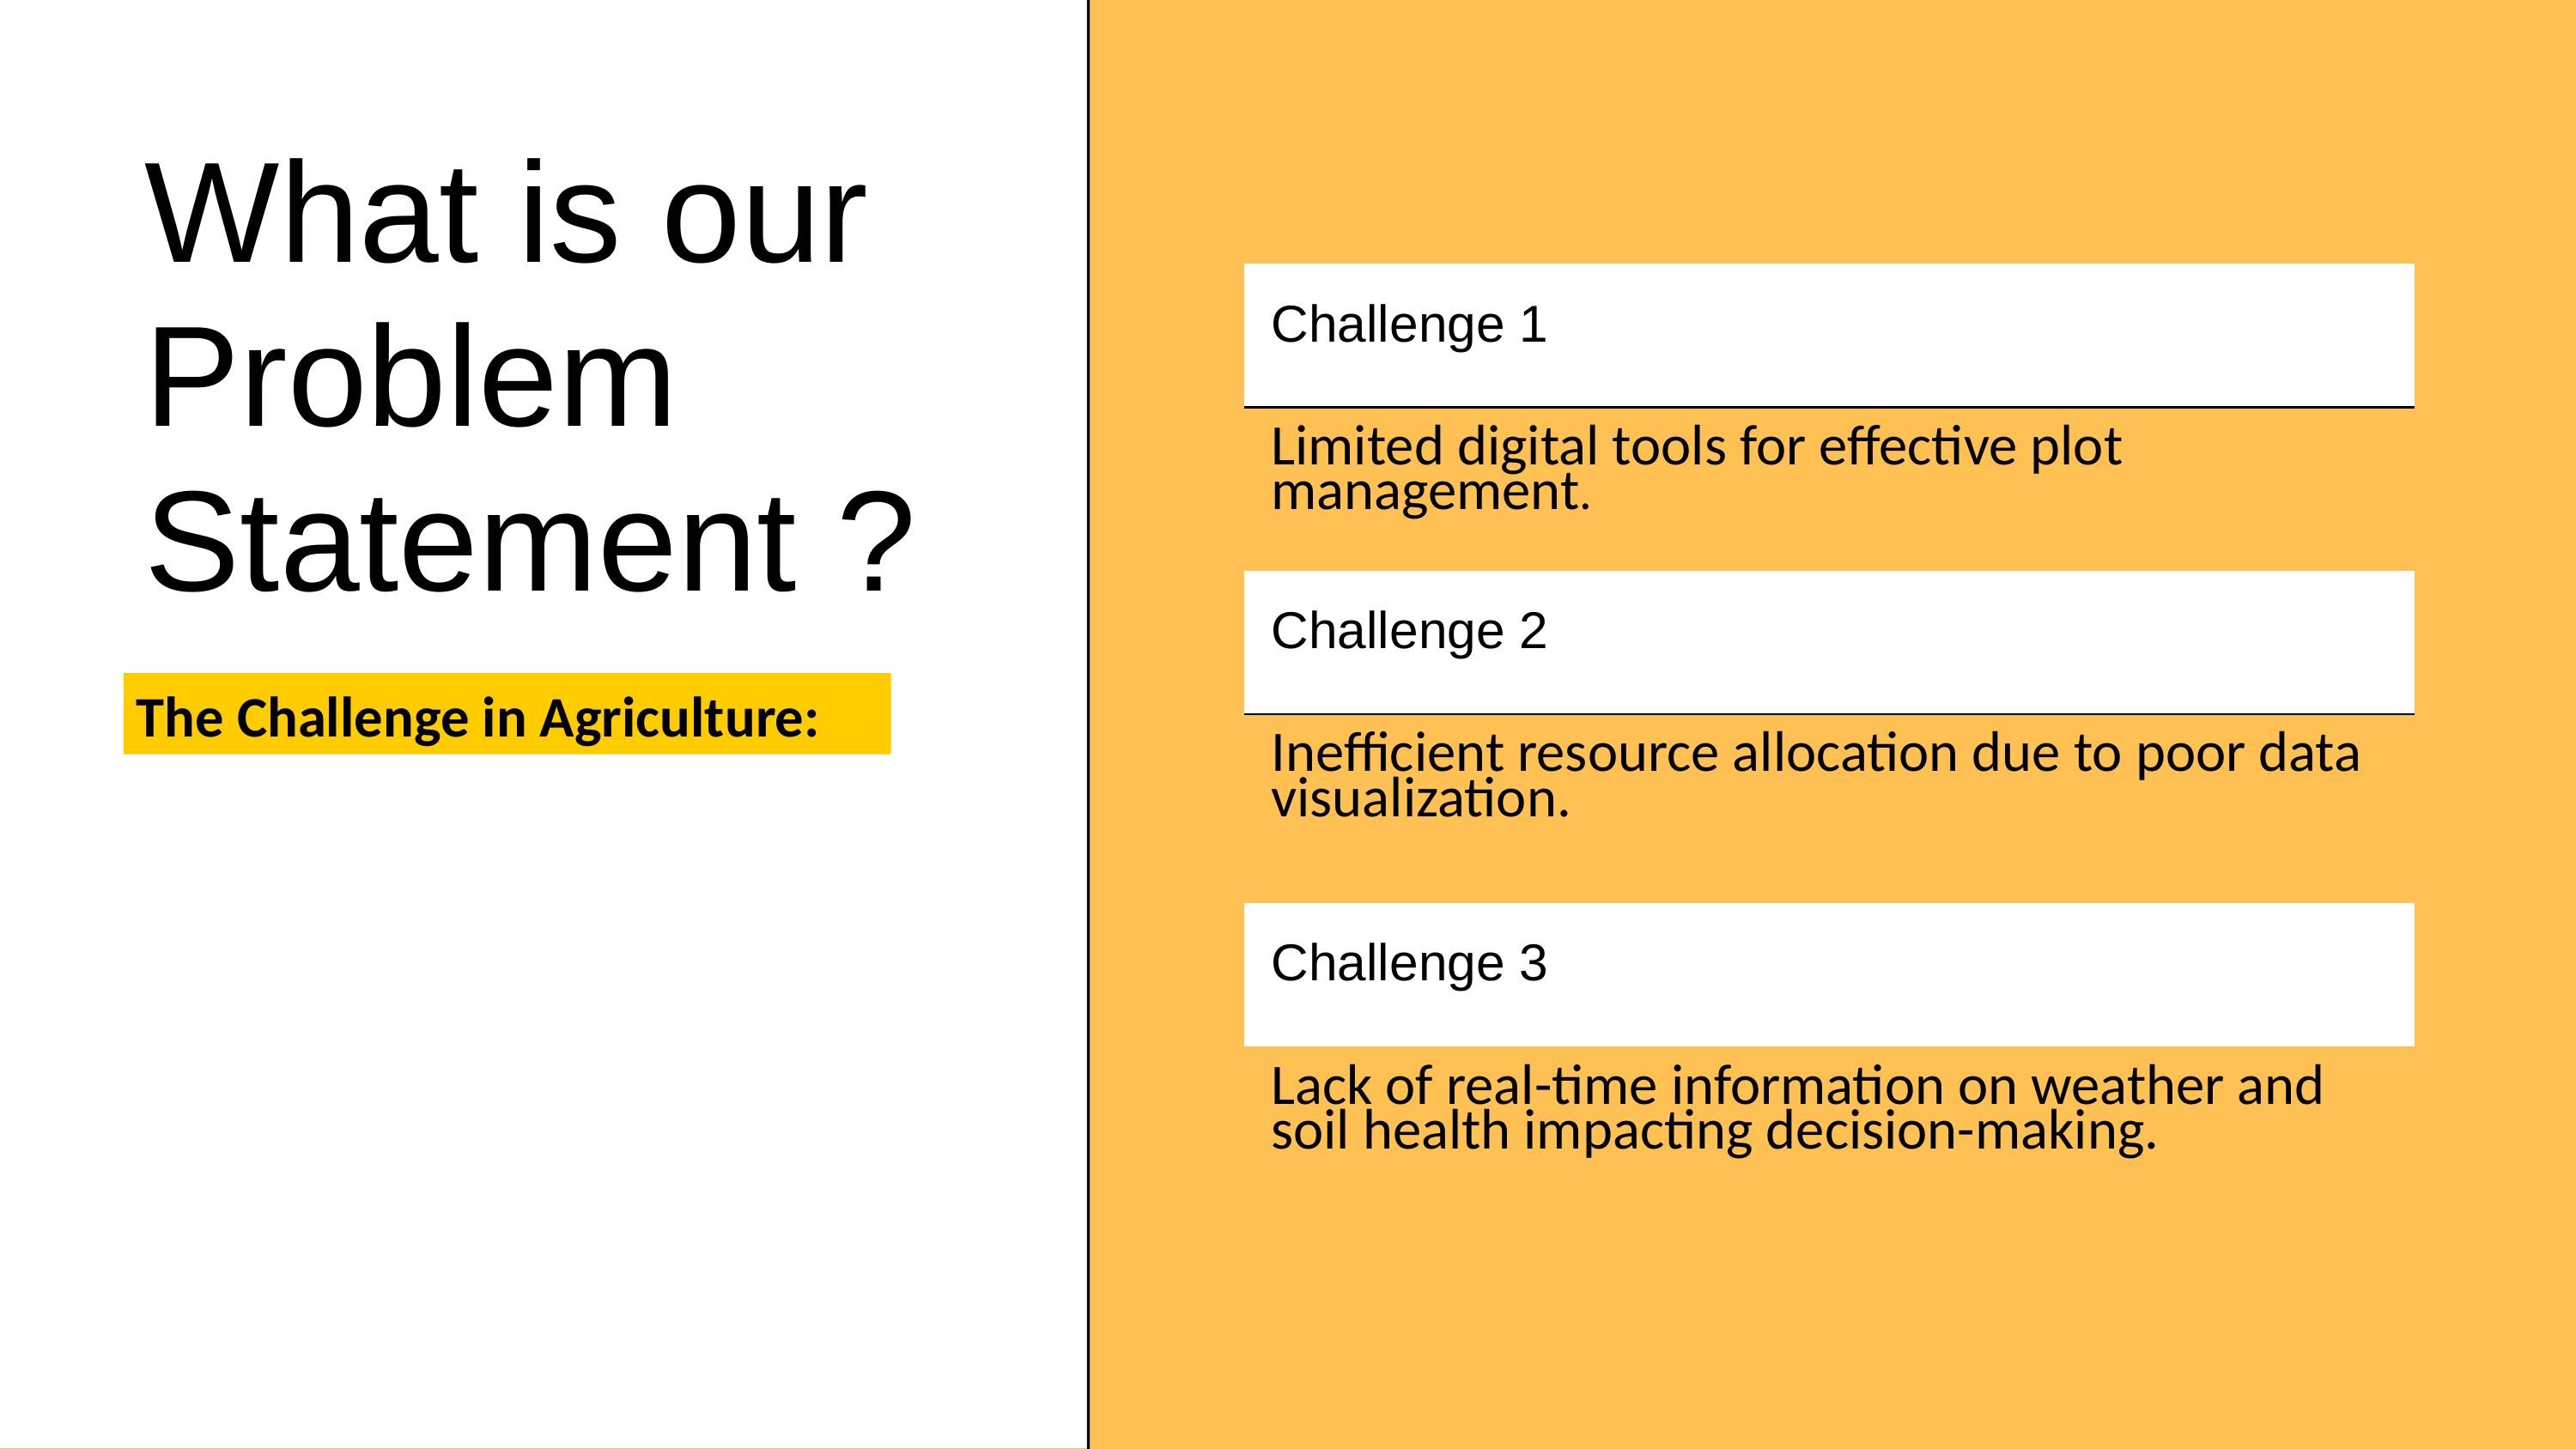

What is our Problem Statement ?
| Challenge 1 |
| --- |
| Limited digital tools for effective plot management. |
| Challenge 2 |
| Inefficient resource allocation due to poor data visualization. |
| Challenge 3 |
| Lack of real-time information on weather and soil health impacting decision-making. |
The Challenge in Agriculture: